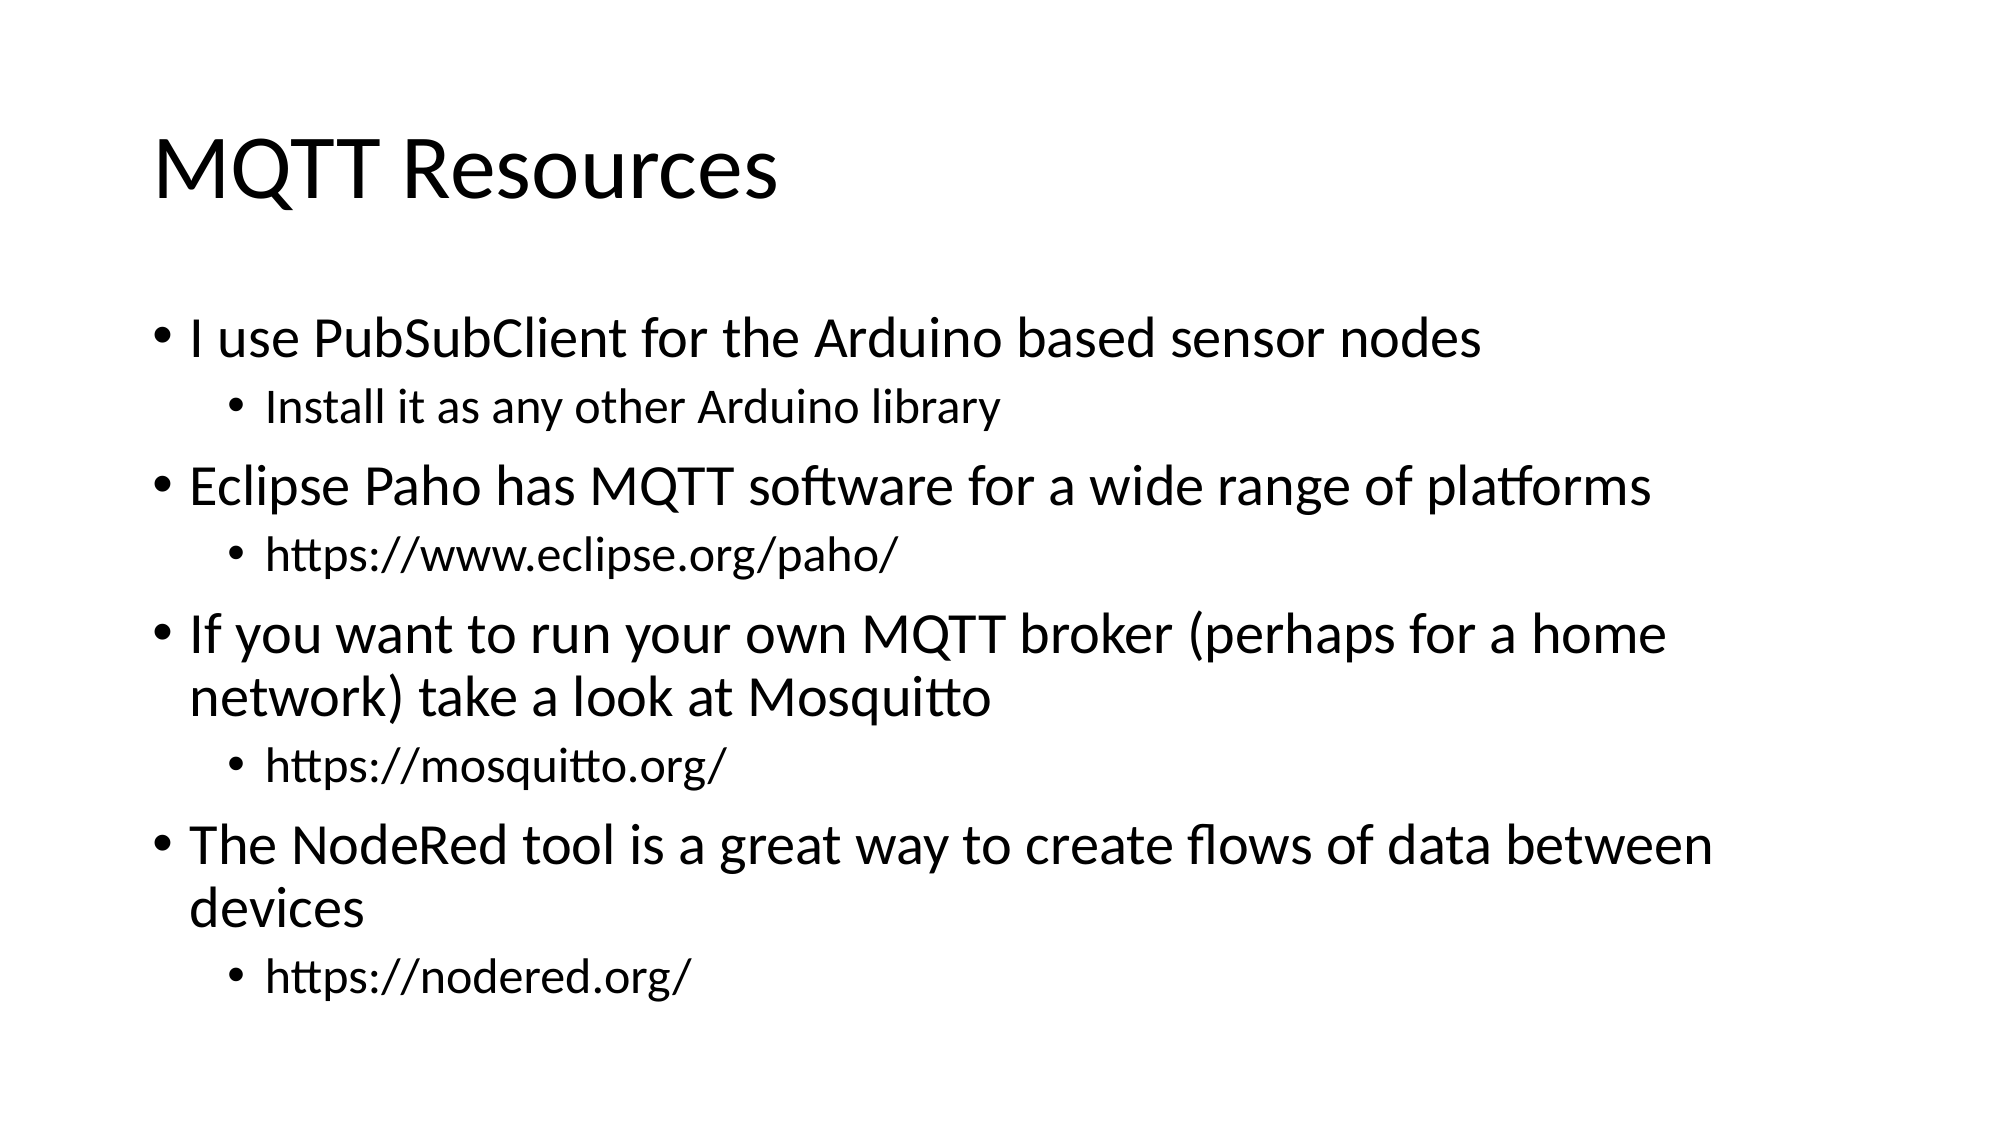

# MQTT Resources
I use PubSubClient for the Arduino based sensor nodes
Install it as any other Arduino library
Eclipse Paho has MQTT software for a wide range of platforms
https://www.eclipse.org/paho/
If you want to run your own MQTT broker (perhaps for a home network) take a look at Mosquitto
https://mosquitto.org/
The NodeRed tool is a great way to create flows of data between devices
https://nodered.org/